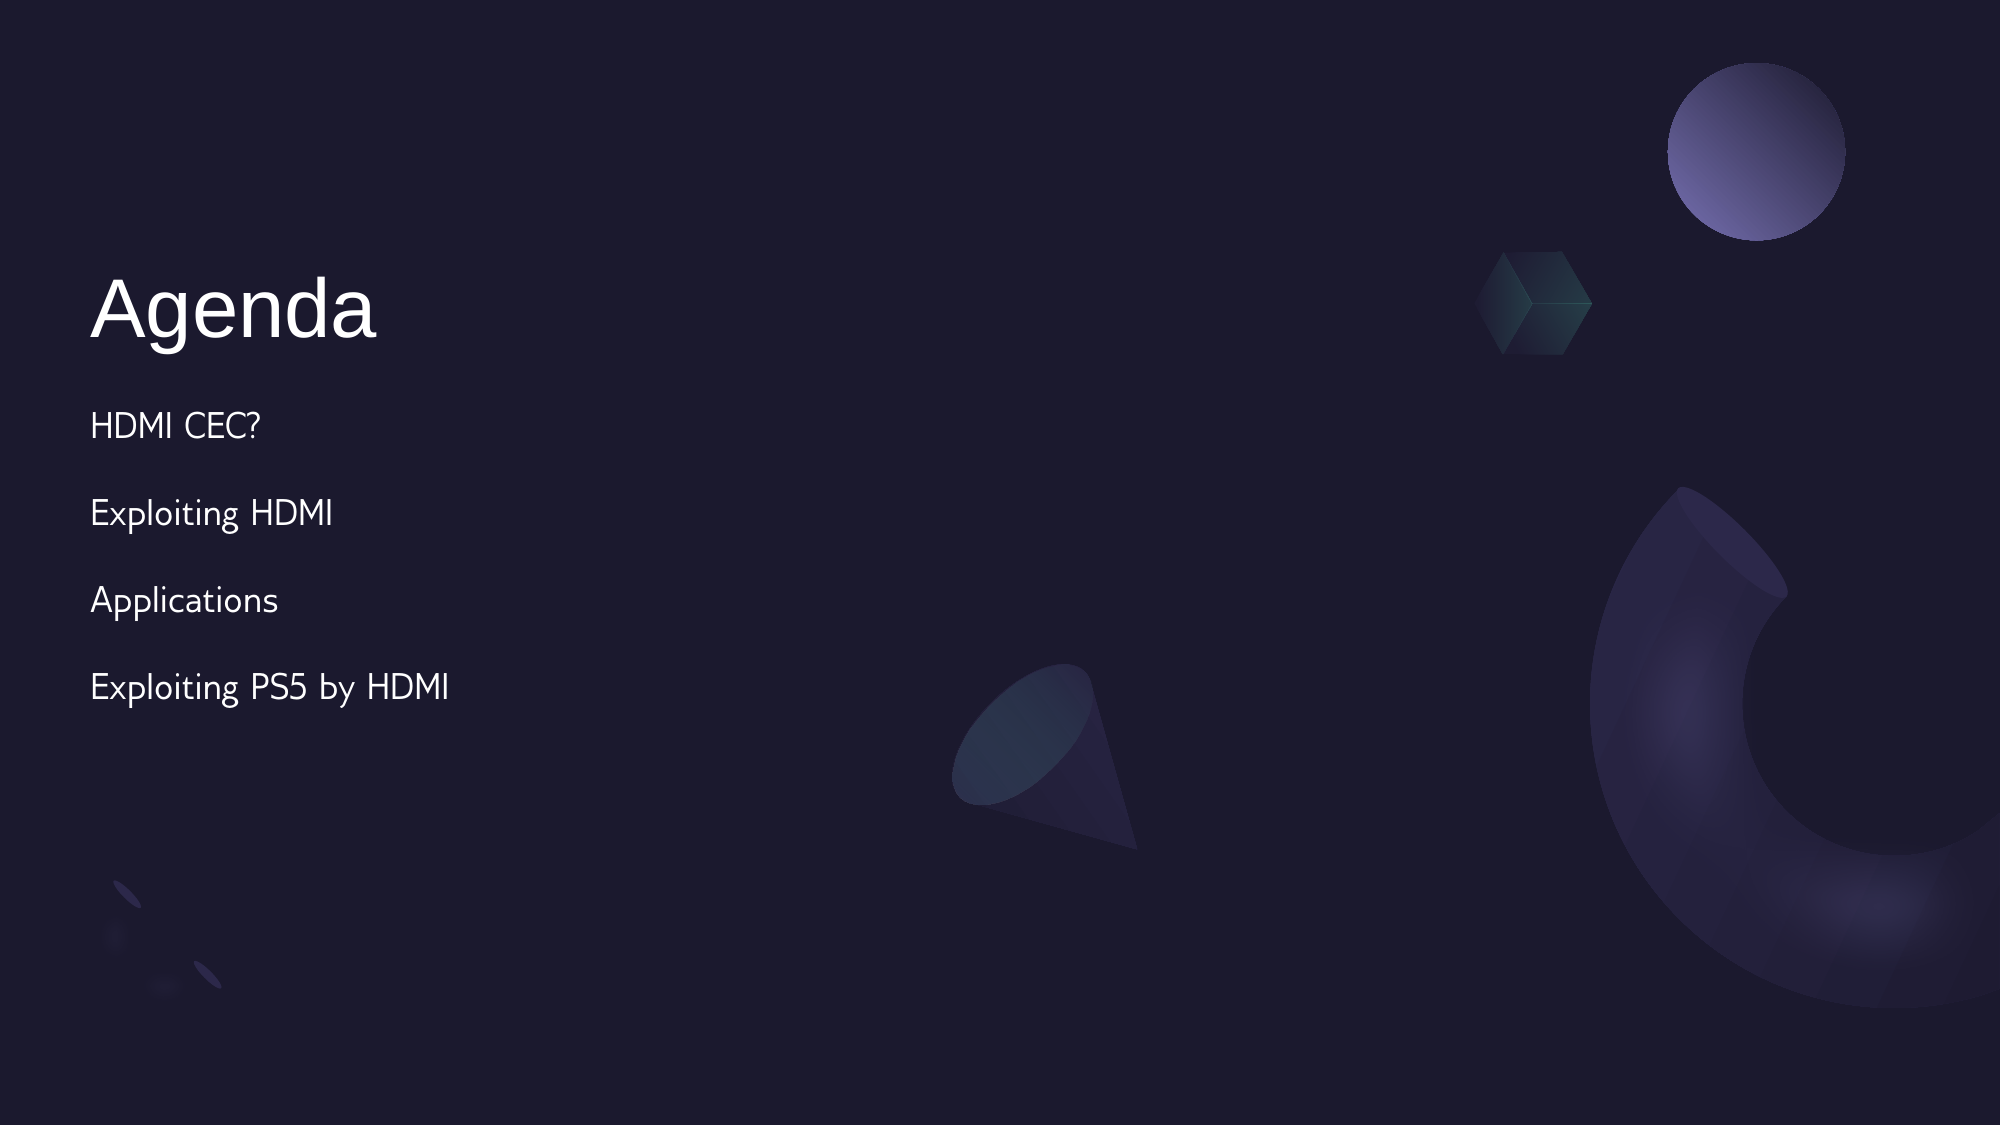

# Agenda
HDMI CEC?
Exploiting HDMI
Applications
Exploiting PS5 by HDMI